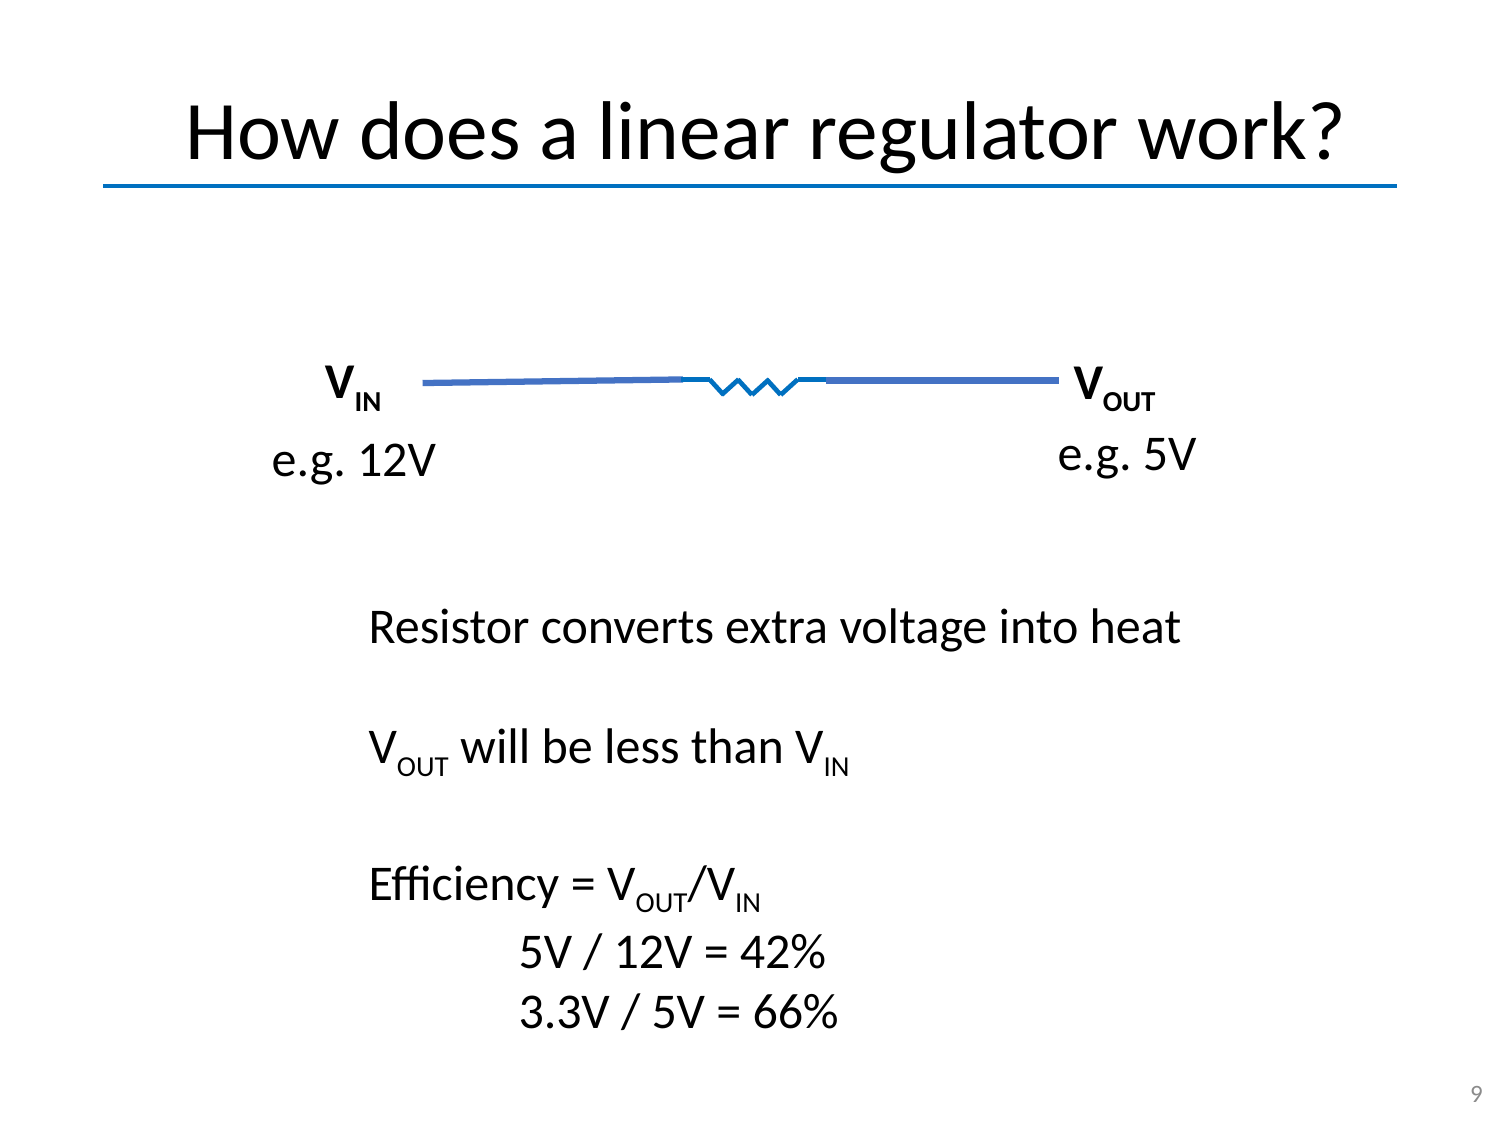

# How does a linear regulator work?
VIN
VOUT
e.g. 5V
e.g. 12V
Resistor converts extra voltage into heat

VOUT will be less than VIN

Efficiency = VOUT/VIN
	5V / 12V = 42%
	3.3V / 5V = 66%
9